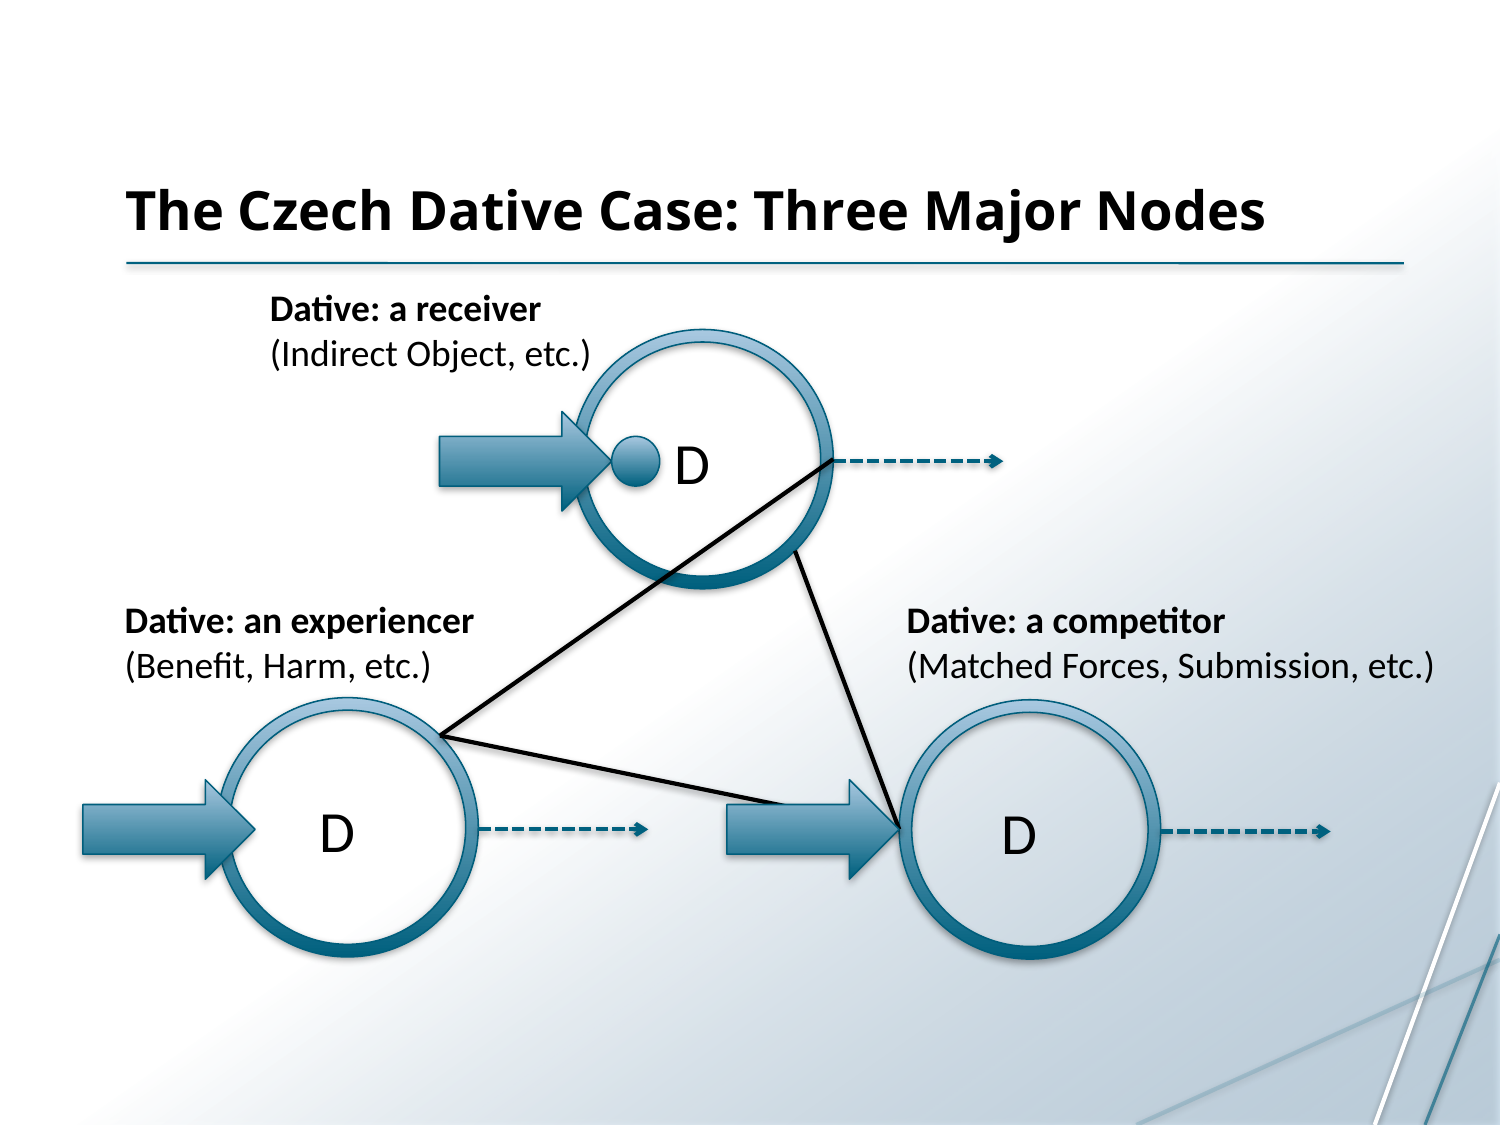

# The Czech Dative Case: Three Major Nodes
Dative: a receiver
(Indirect Object, etc.)

D

Dative: an experiencer
(Benefit, Harm, etc.)
Dative: a competitor
(Matched Forces, Submission, etc.)

D
D